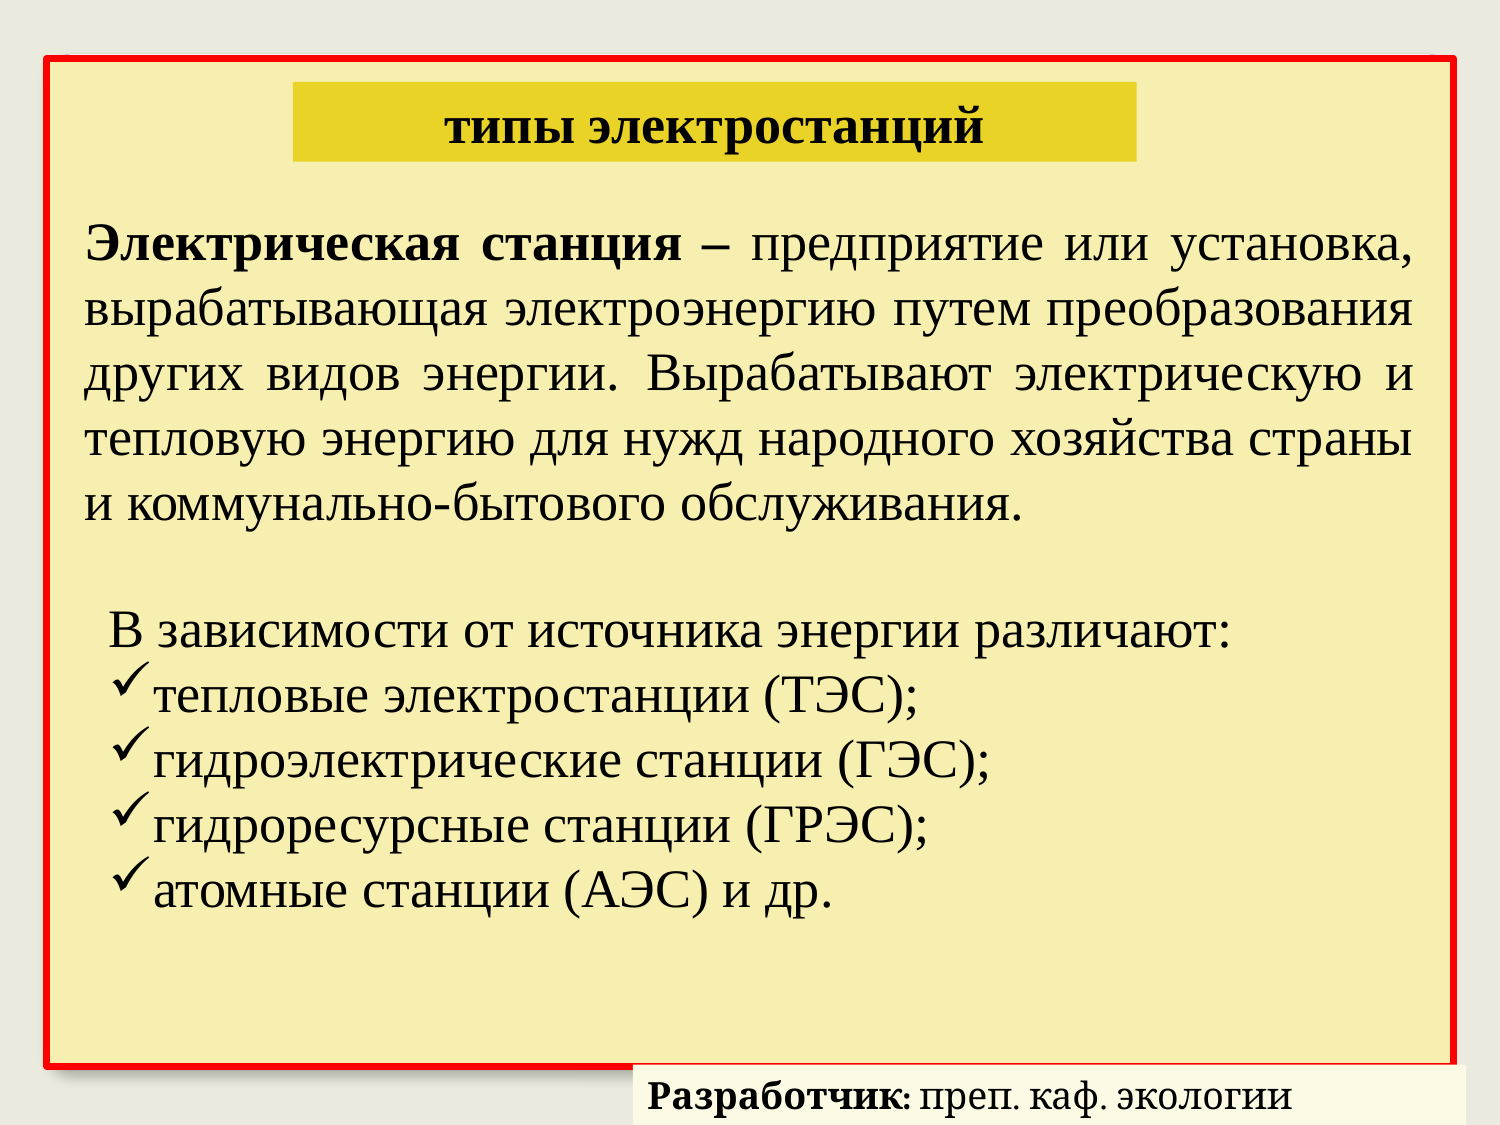

типы электростанций
Электрическая станция – предприятие или установка, вырабатывающая электроэнергию путем преобразования других видов энергии. Вырабатывают электрическую и тепловую энергию для нужд народного хозяйства страны и коммунально-бытового обслуживания.
В зависимости от источника энергии различают:
тепловые электростанции (ТЭС);
гидроэлектрические станции (ГЭС);
гидроресурсные станции (ГРЭС);
атомные станции (АЭС) и др.
Разработчик: преп. каф. экологии  Кирвель П.И.